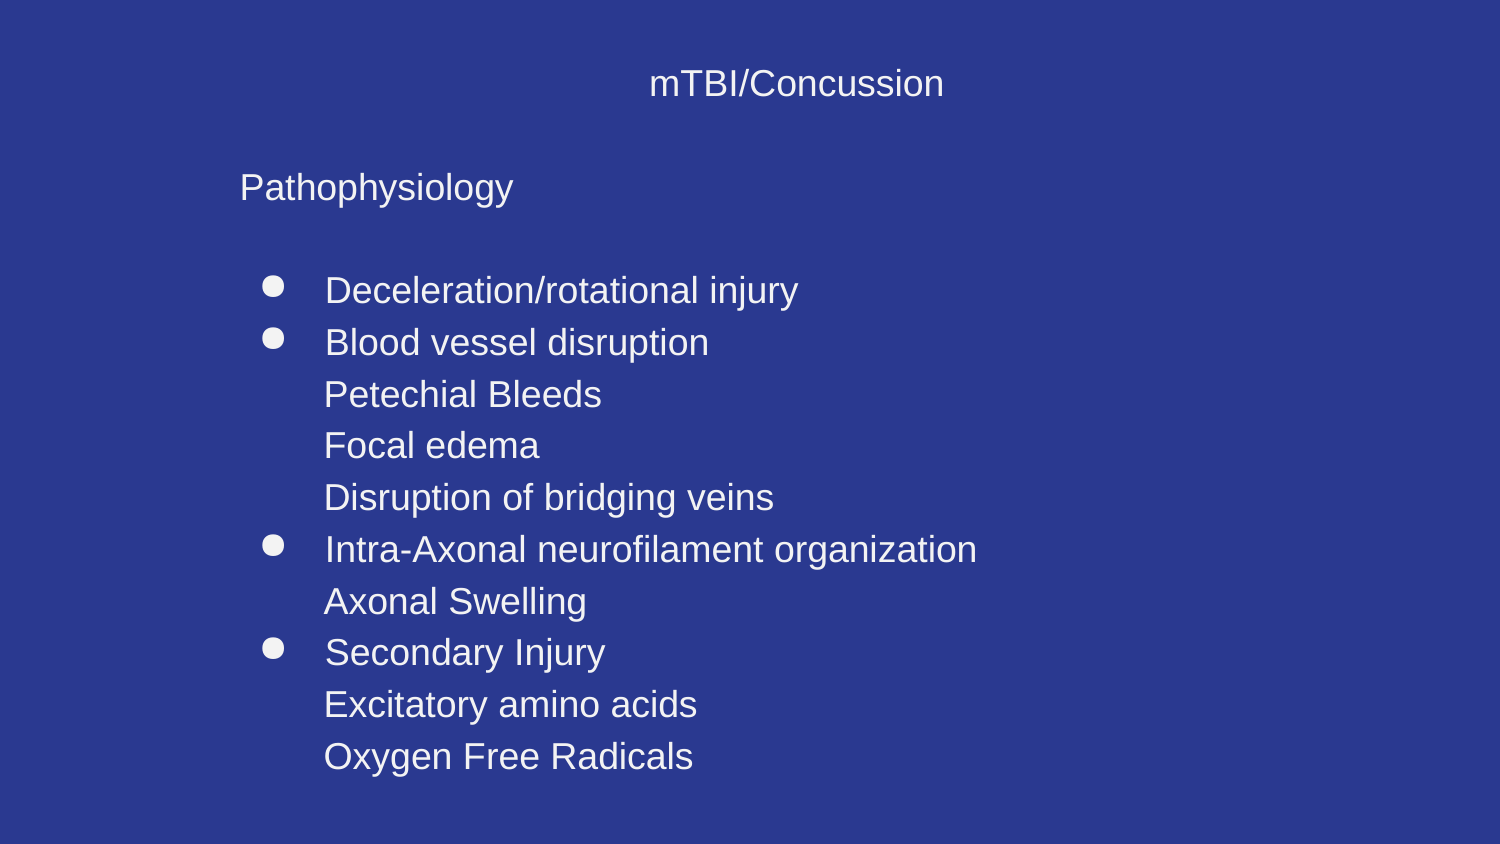

mTBI/Concussion

Pathophysiology

 Deceleration/rotational injury
 Blood vessel disruption
        Petechial Bleeds
        Focal edema
        Disruption of bridging veins
 Intra-Axonal neurofilament organization
        Axonal Swelling
 Secondary Injury
        Excitatory amino acids
        Oxygen Free Radicals